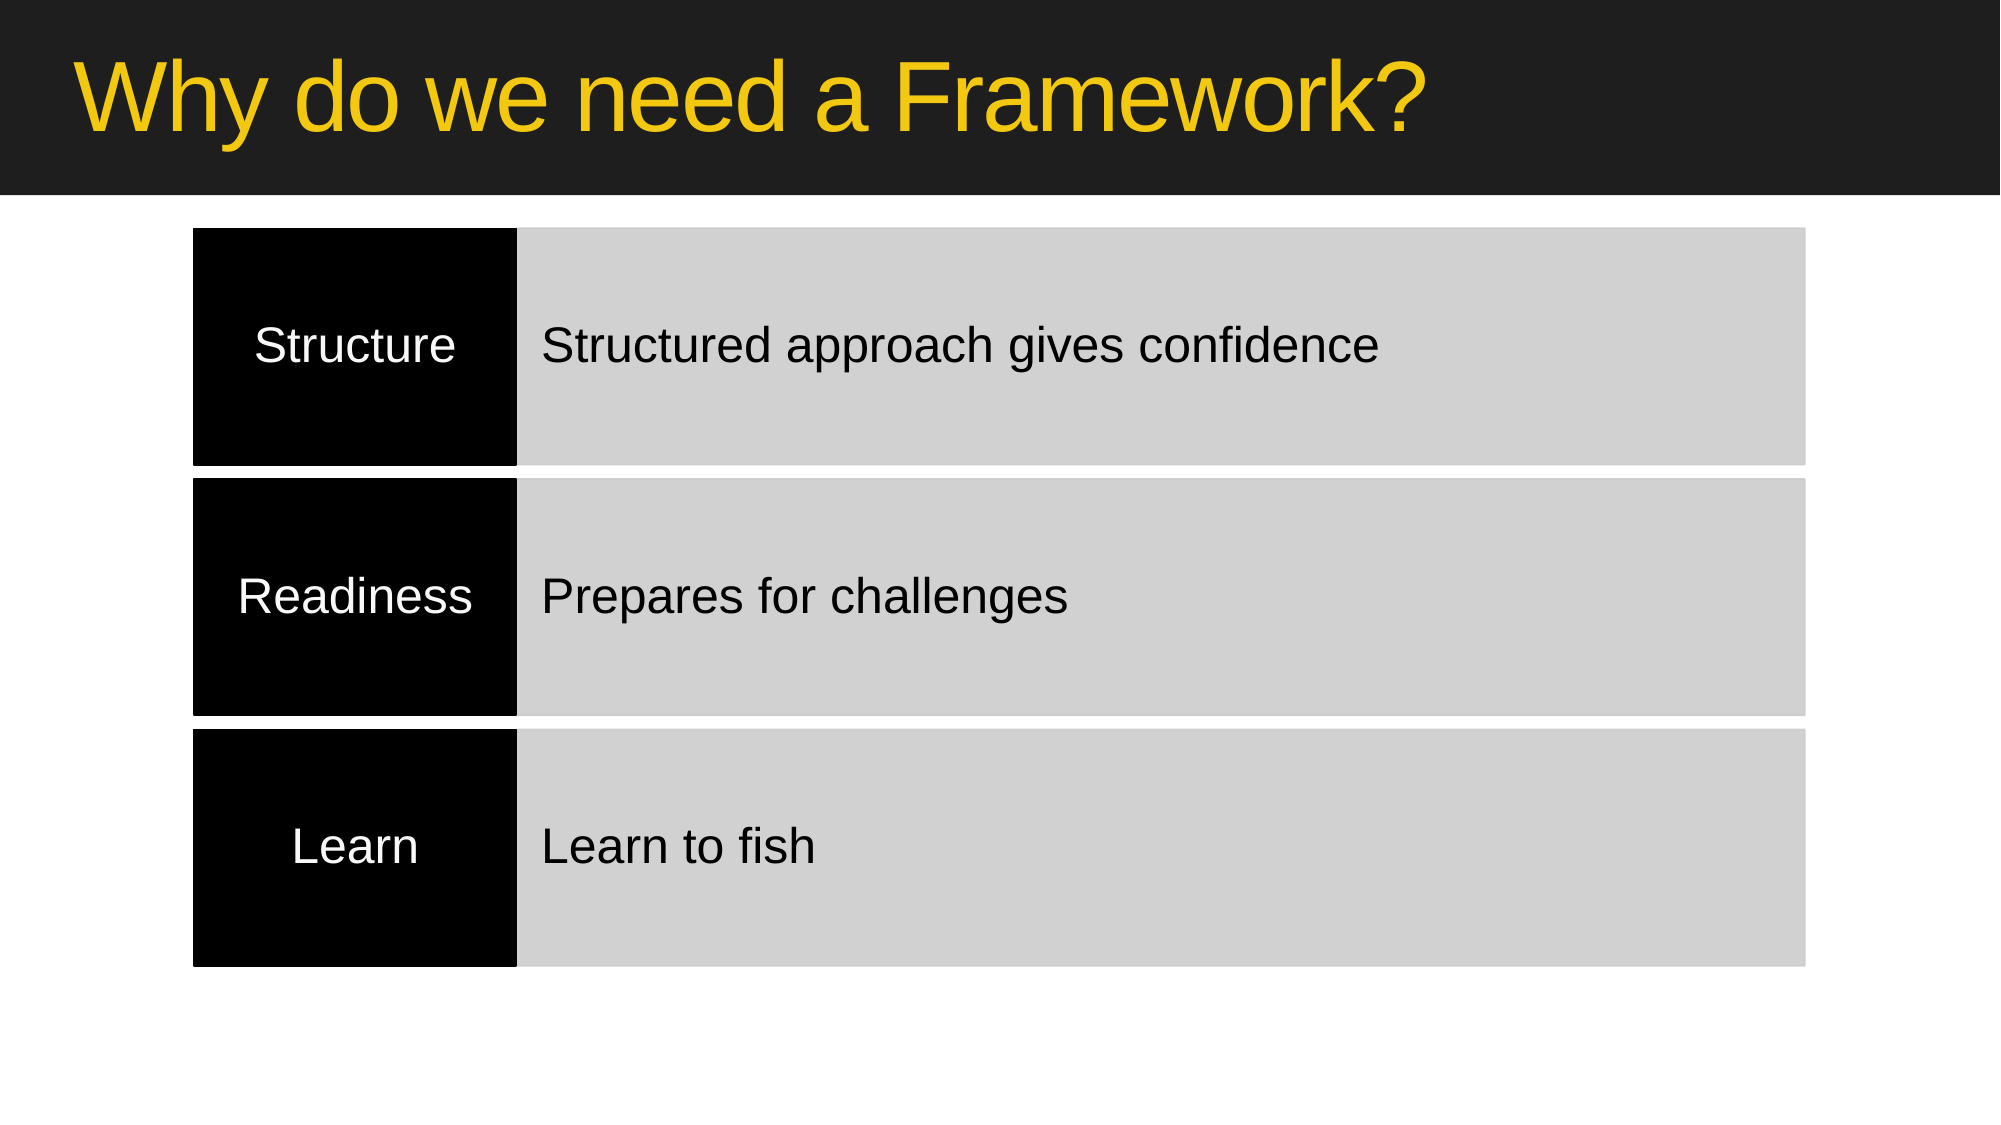

# Why do we need a Framework?
Structured approach gives confidence
Structure
Prepares for challenges
Readiness
Learn to fish
Learn